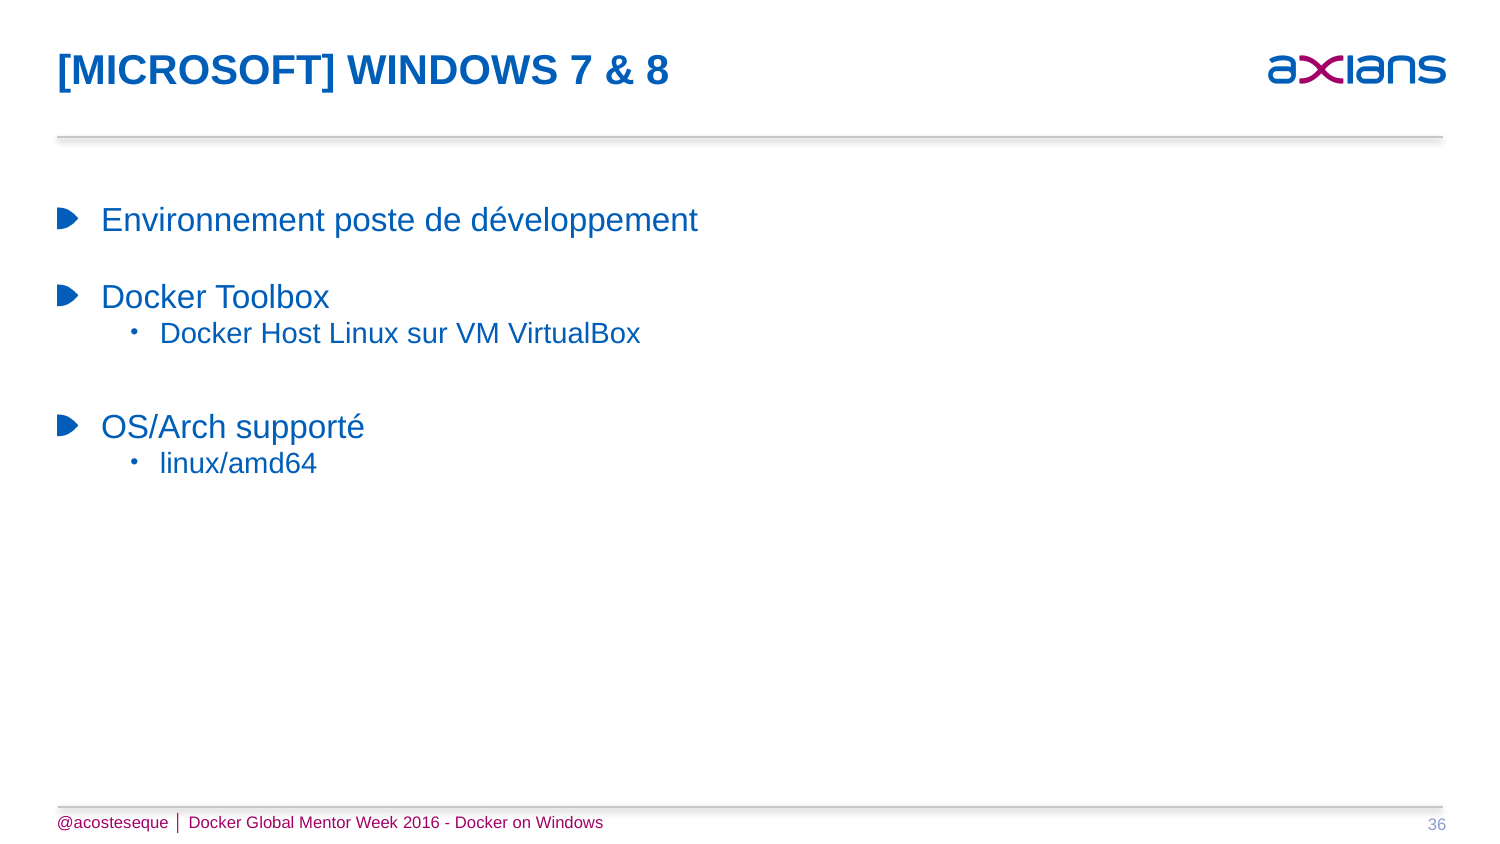

# [Microsoft] Windows 7 & 8
Environnement poste de développement

Docker Toolbox
Docker Host Linux sur VM VirtualBox

OS/Arch supporté
linux/amd64

@acosteseque │ Docker Global Mentor Week 2016 - Docker on Windows